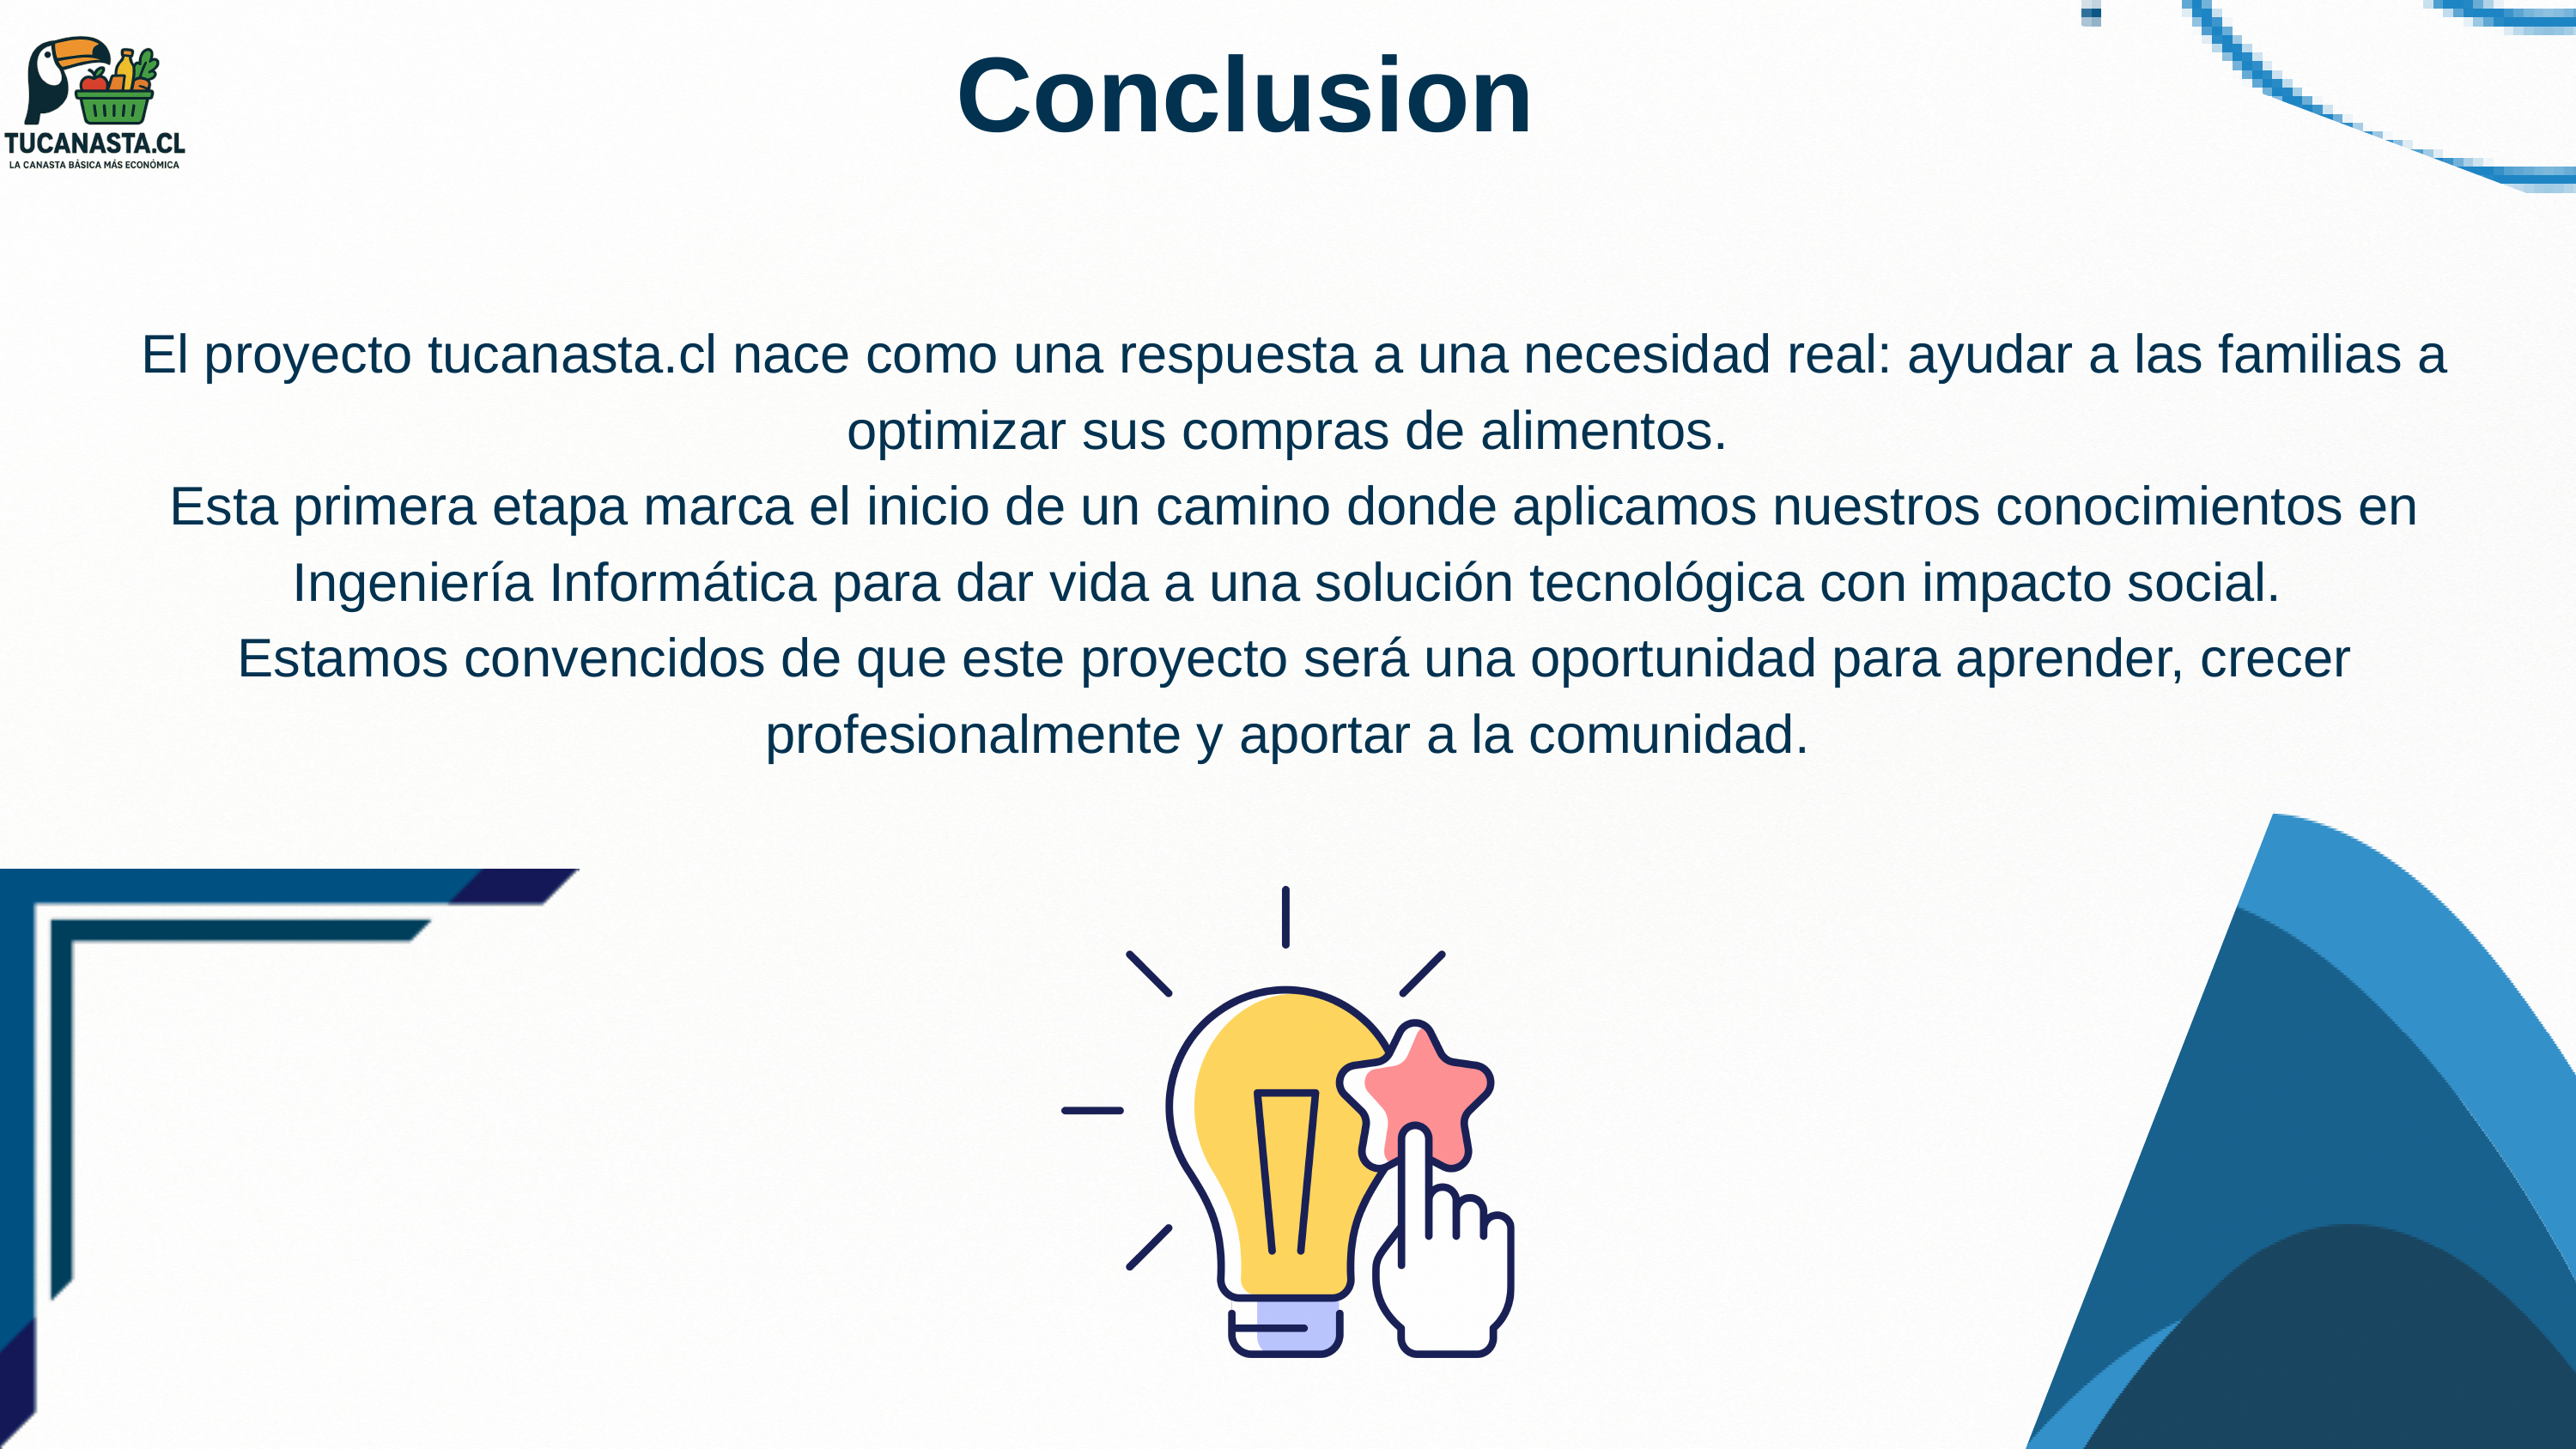

Conclusion
 El proyecto tucanasta.cl nace como una respuesta a una necesidad real: ayudar a las familias a optimizar sus compras de alimentos.
 Esta primera etapa marca el inicio de un camino donde aplicamos nuestros conocimientos en Ingeniería Informática para dar vida a una solución tecnológica con impacto social.
 Estamos convencidos de que este proyecto será una oportunidad para aprender, crecer profesionalmente y aportar a la comunidad.